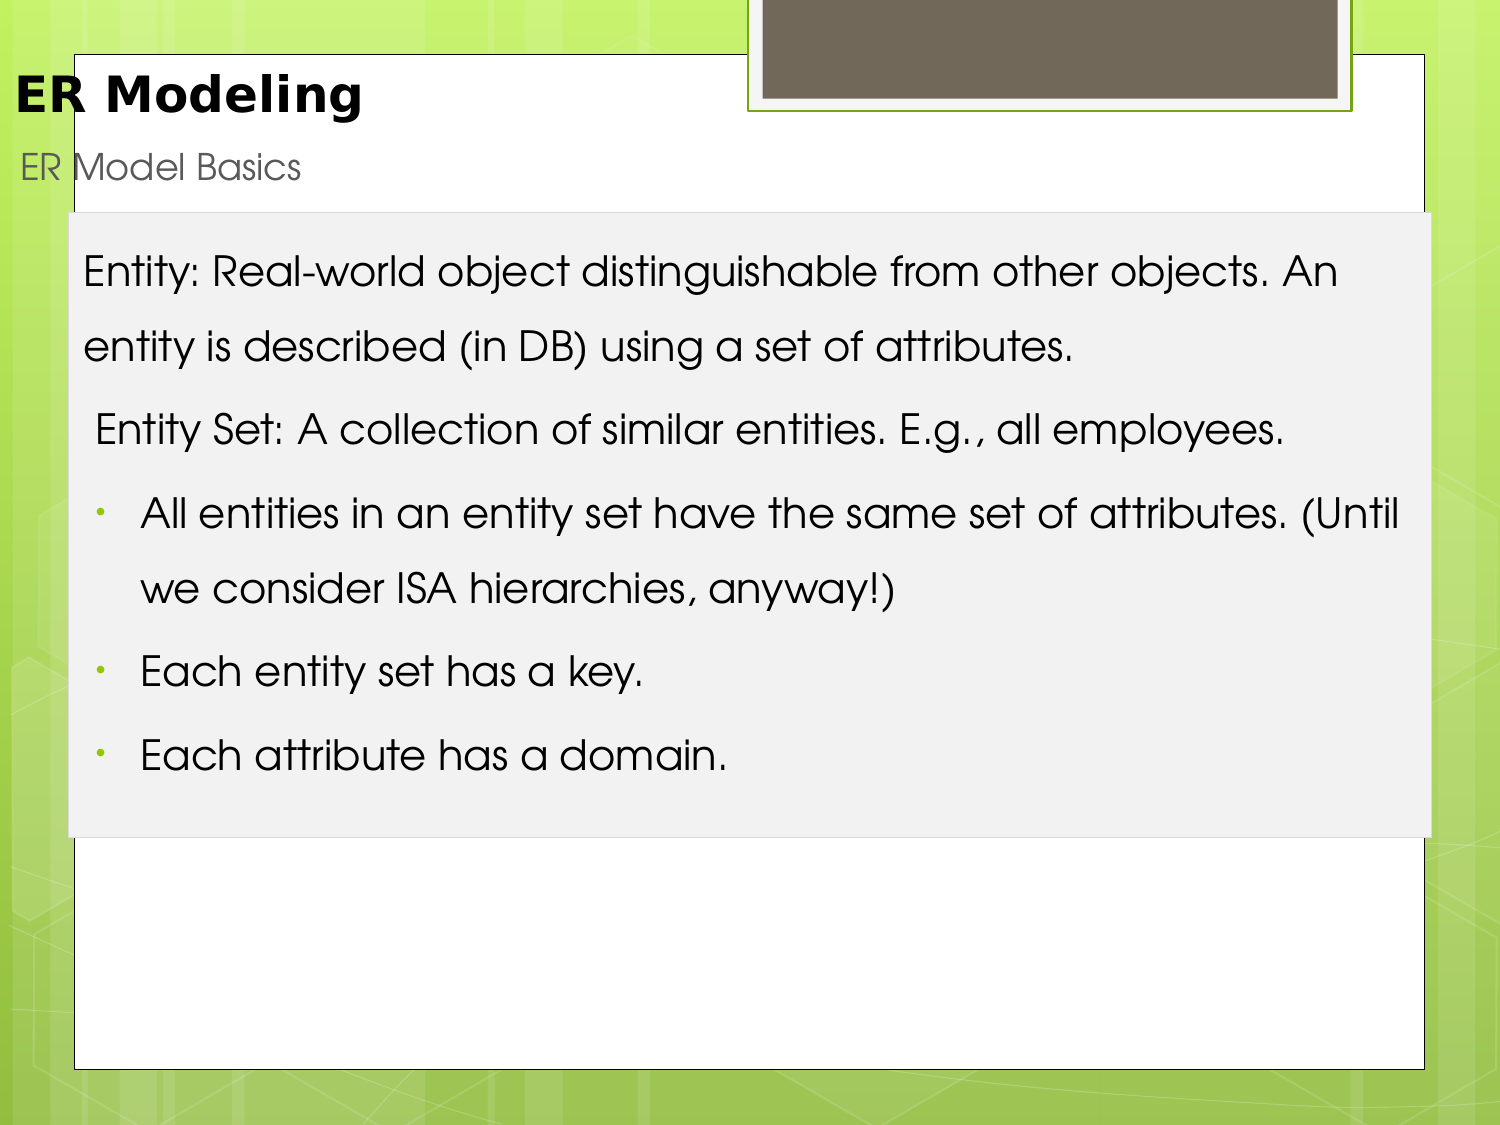

ER Modeling
# ER Model Basics
Entity: Real-world object distinguishable from other objects. An entity is described (in DB) using a set of attributes.
Entity Set: A collection of similar entities. E.g., all employees.
All entities in an entity set have the same set of attributes. (Until we consider ISA hierarchies, anyway!)
Each entity set has a key.
Each attribute has a domain.